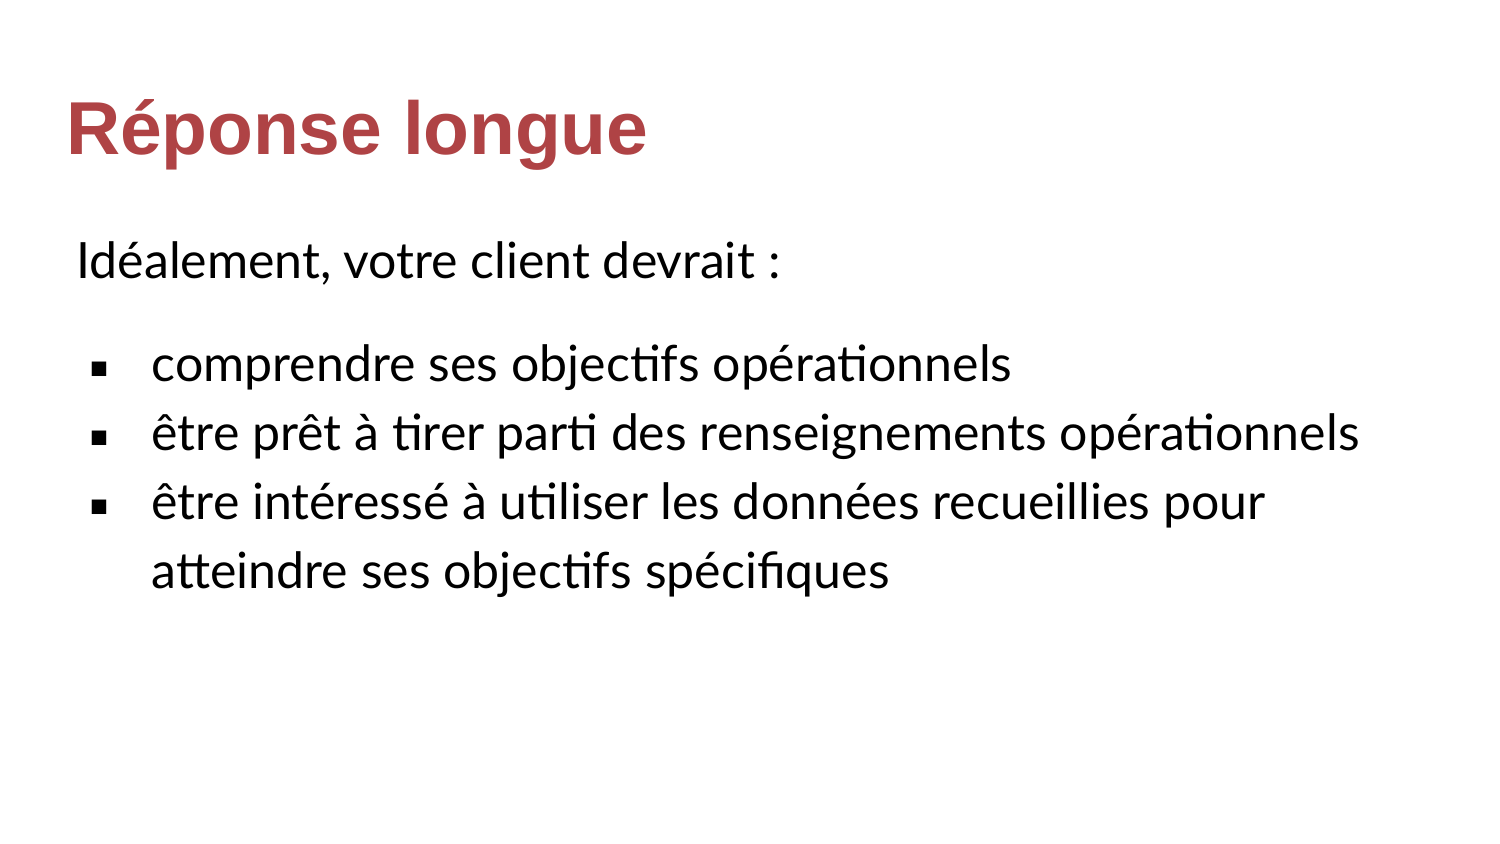

# Réponse longue
Idéalement, votre client devrait :
comprendre ses objectifs opérationnels
être prêt à tirer parti des renseignements opérationnels
être intéressé à utiliser les données recueillies pour atteindre ses objectifs spécifiques